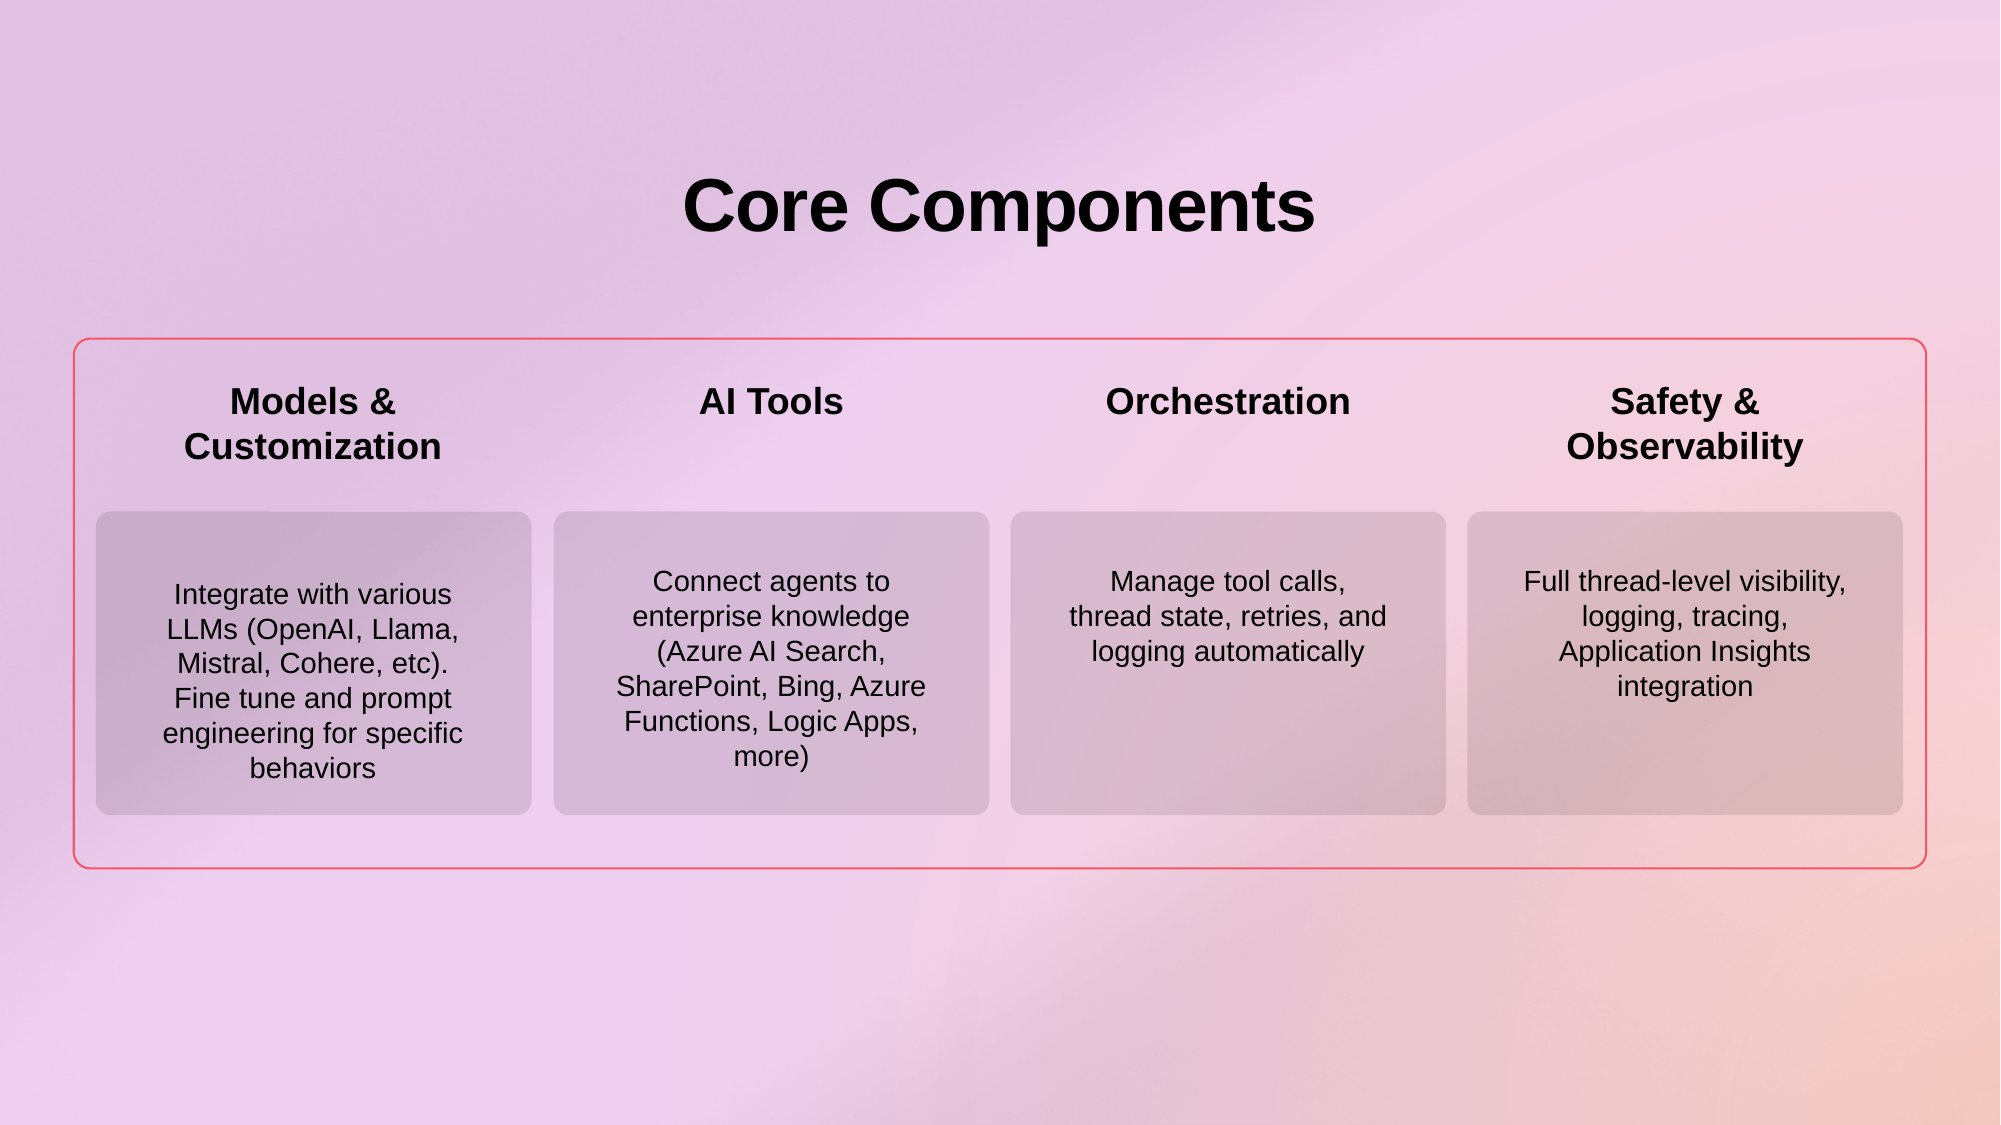

Core Components

Models & Customization
AI Tools
Orchestration
Safety & Observability

Connect agents to enterprise knowledge (Azure AI Search, SharePoint, Bing, Azure Functions, Logic Apps, more)
Manage tool calls, thread state, retries, and logging automatically
Full thread-level visibility, logging, tracing, Application Insights integration
Integrate with various LLMs (OpenAI, Llama, Mistral, Cohere, etc). Fine tune and prompt engineering for specific behaviors